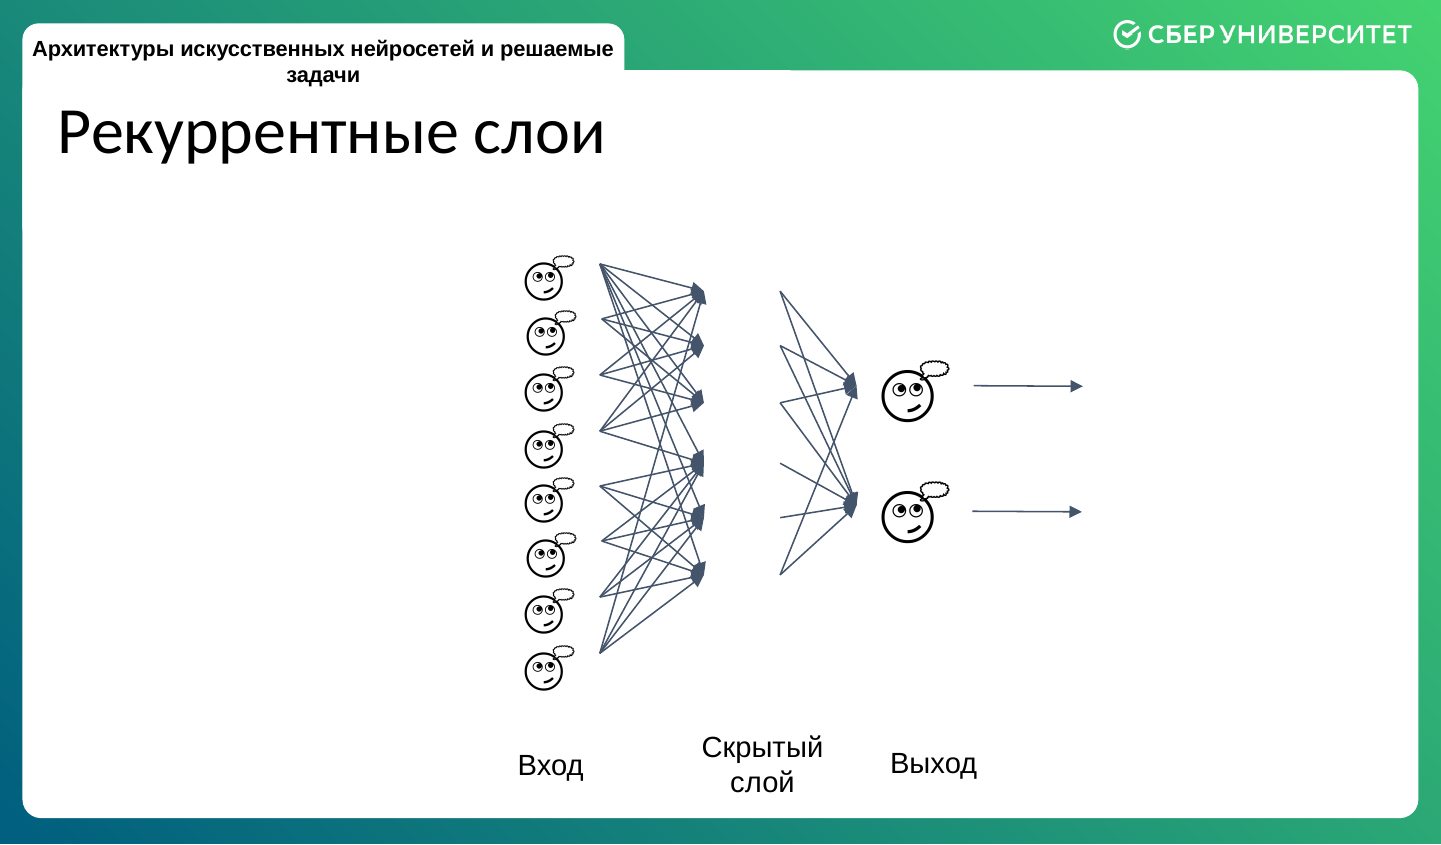

Рекуррентные слои
🤔
🤔
🤔
🤔
🤔
🤔
🤔
🤔
🤔
🤔
🤔
🤔
🤔
🤔
🤔
🤔
Скрытый слой
Выход
Вход